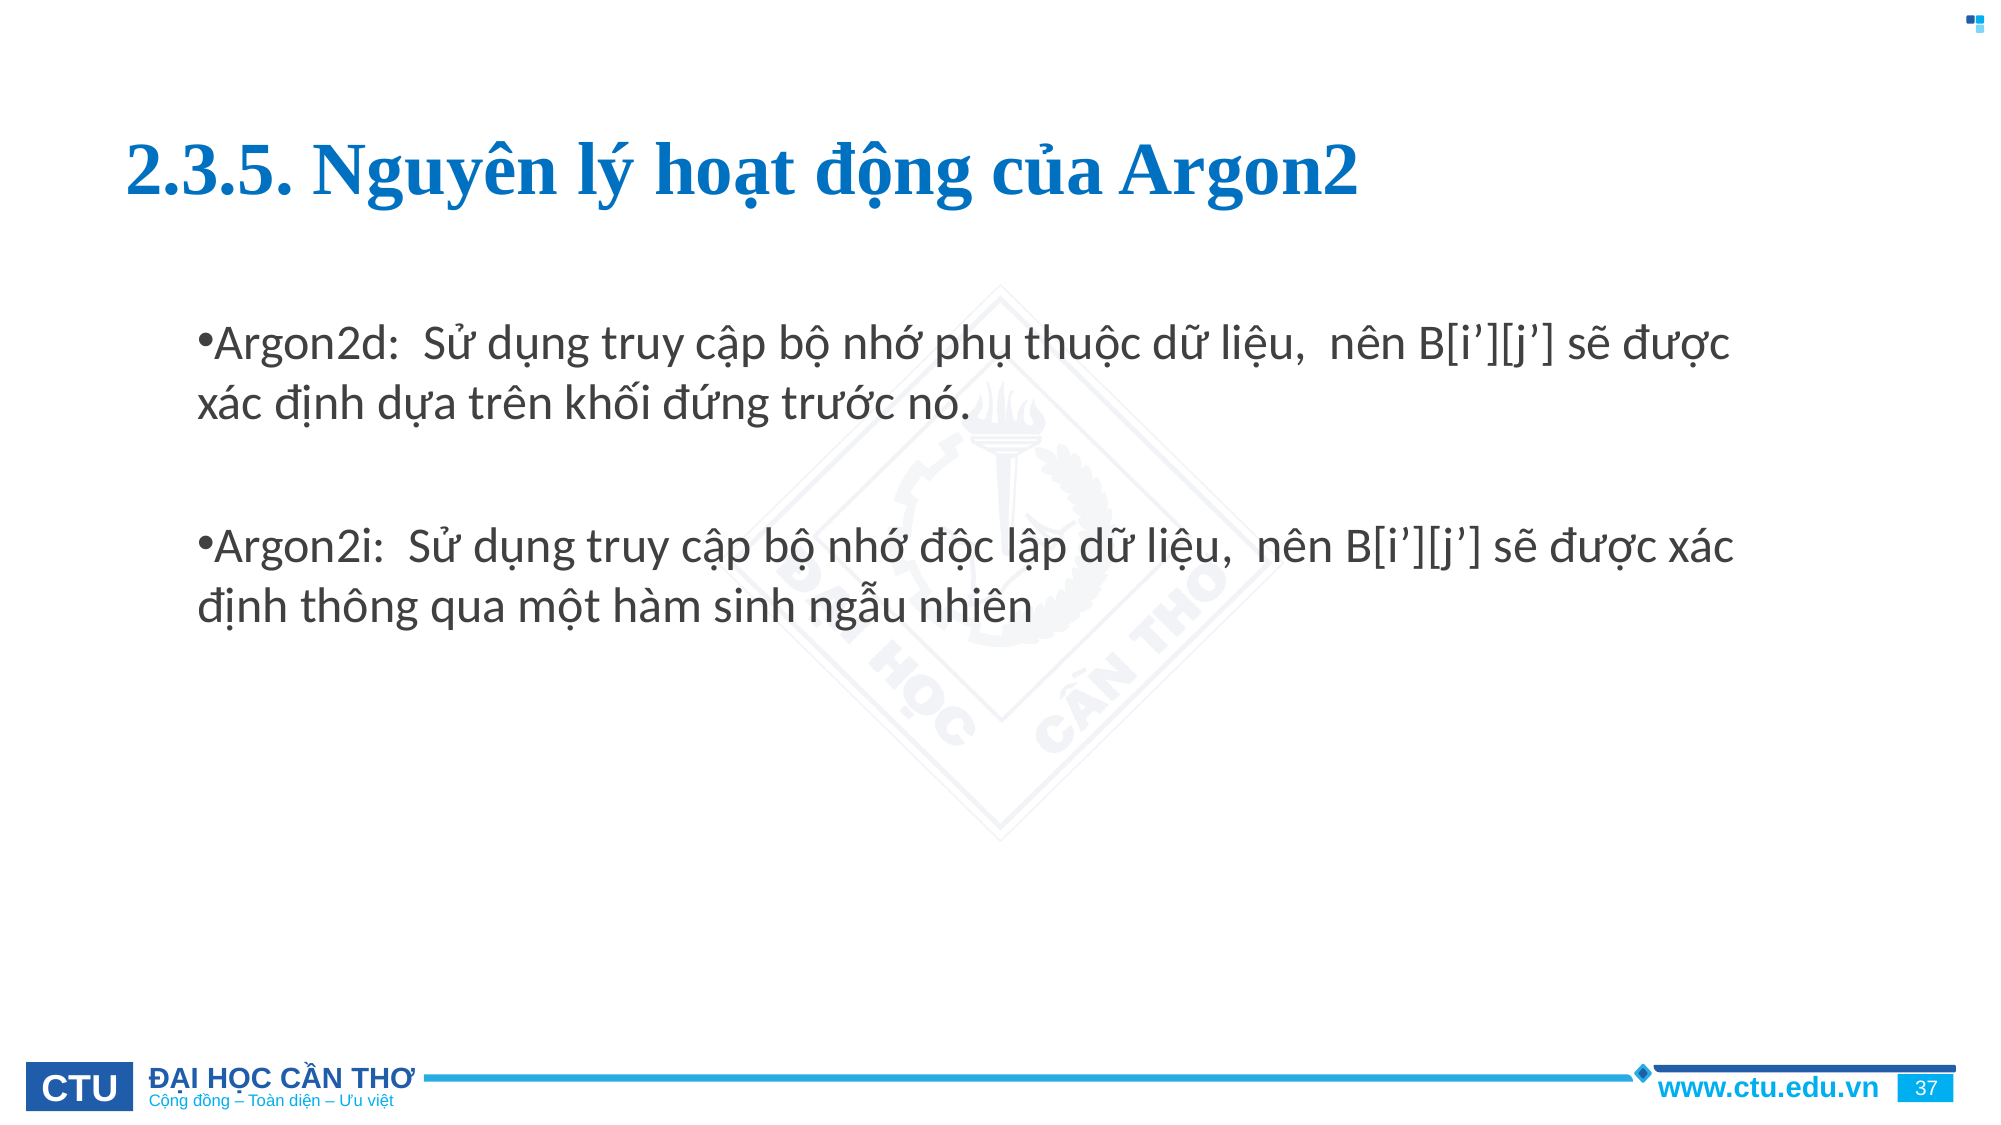

# 2.3.5. Nguyên lý hoạt động của Argon2
Argon2d:  Sử dụng truy cập bộ nhớ phụ thuộc dữ liệu,  nên B[i’][j’] sẽ được xác định dựa trên khối đứng trước nó.
Argon2i:  Sử dụng truy cập bộ nhớ độc lập dữ liệu,  nên B[i’][j’] sẽ được xác định thông qua một hàm sinh ngẫu nhiên